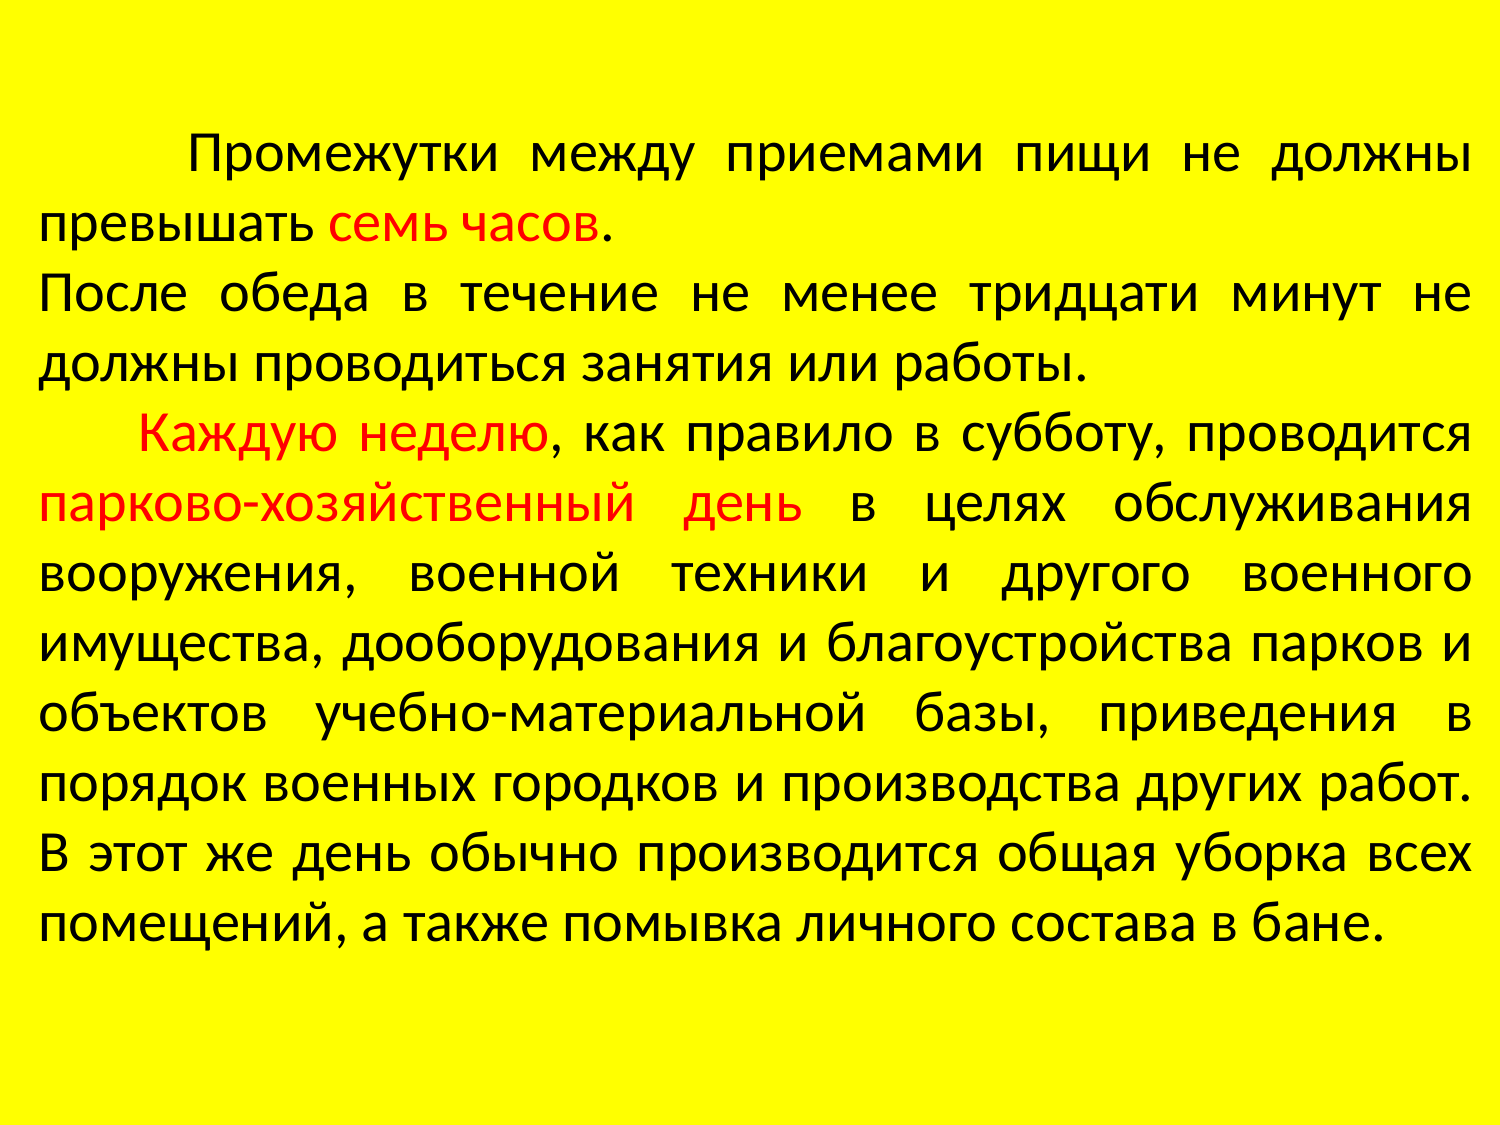

Промежутки между приемами пищи не должны превышать семь часов.
После обеда в течение не менее тридцати минут не должны проводиться занятия или работы.
     Каждую неделю, как правило в субботу, проводится парково-хозяйственный день в целях обслуживания вооружения, военной техники и другого военного имущества, дооборудования и благоустройства парков и объектов учебно-материальной базы, приведения в порядок военных городков и производства других работ. В этот же день обычно производится общая уборка всех помещений, а также помывка личного состава в бане.